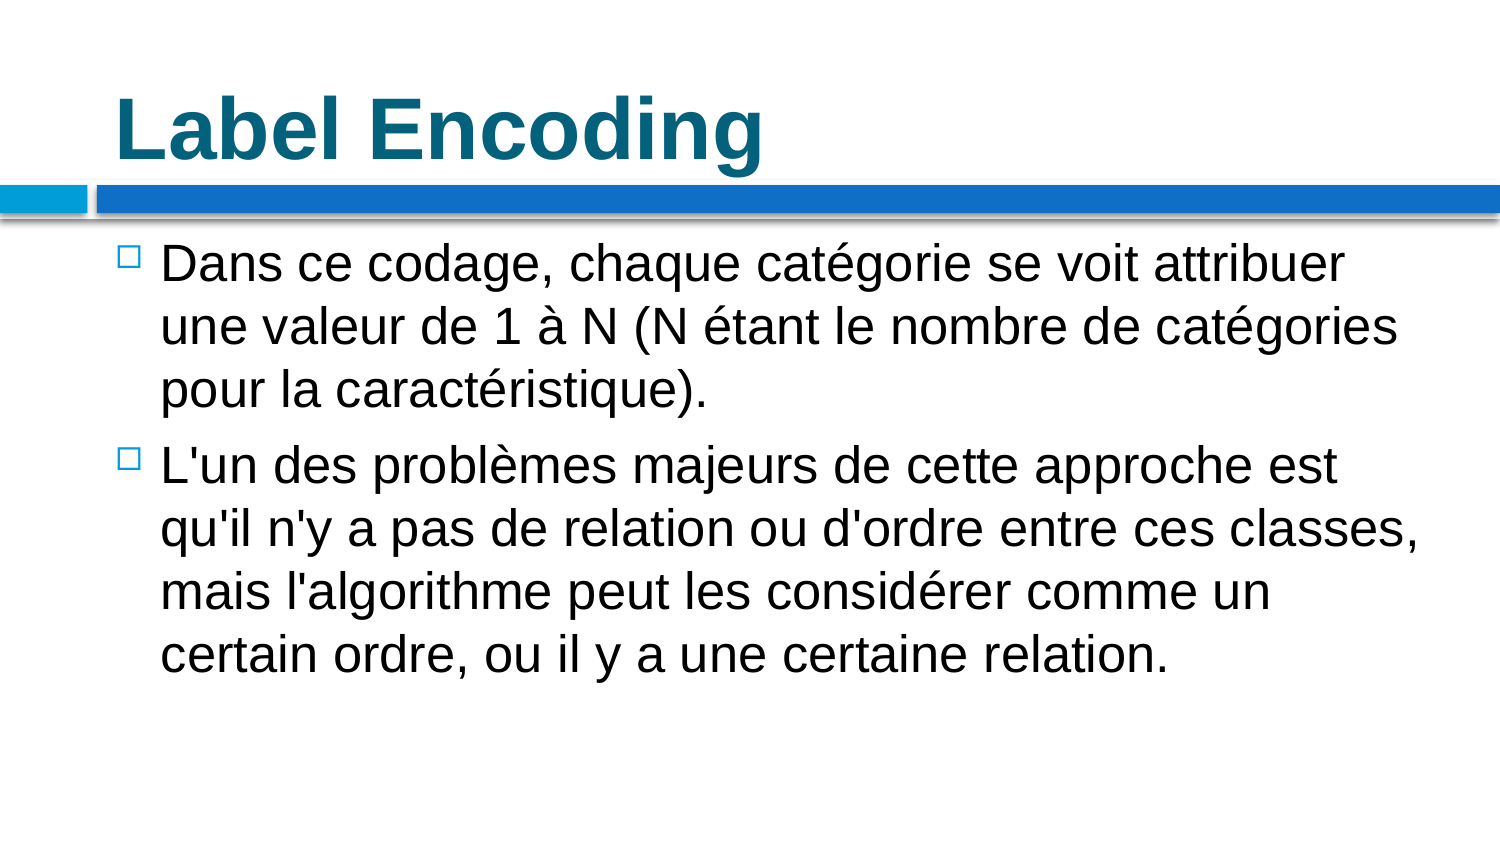

# Label Encoding
Dans ce codage, chaque catégorie se voit attribuer une valeur de 1 à N (N étant le nombre de catégories pour la caractéristique).
L'un des problèmes majeurs de cette approche est qu'il n'y a pas de relation ou d'ordre entre ces classes, mais l'algorithme peut les considérer comme un certain ordre, ou il y a une certaine relation.